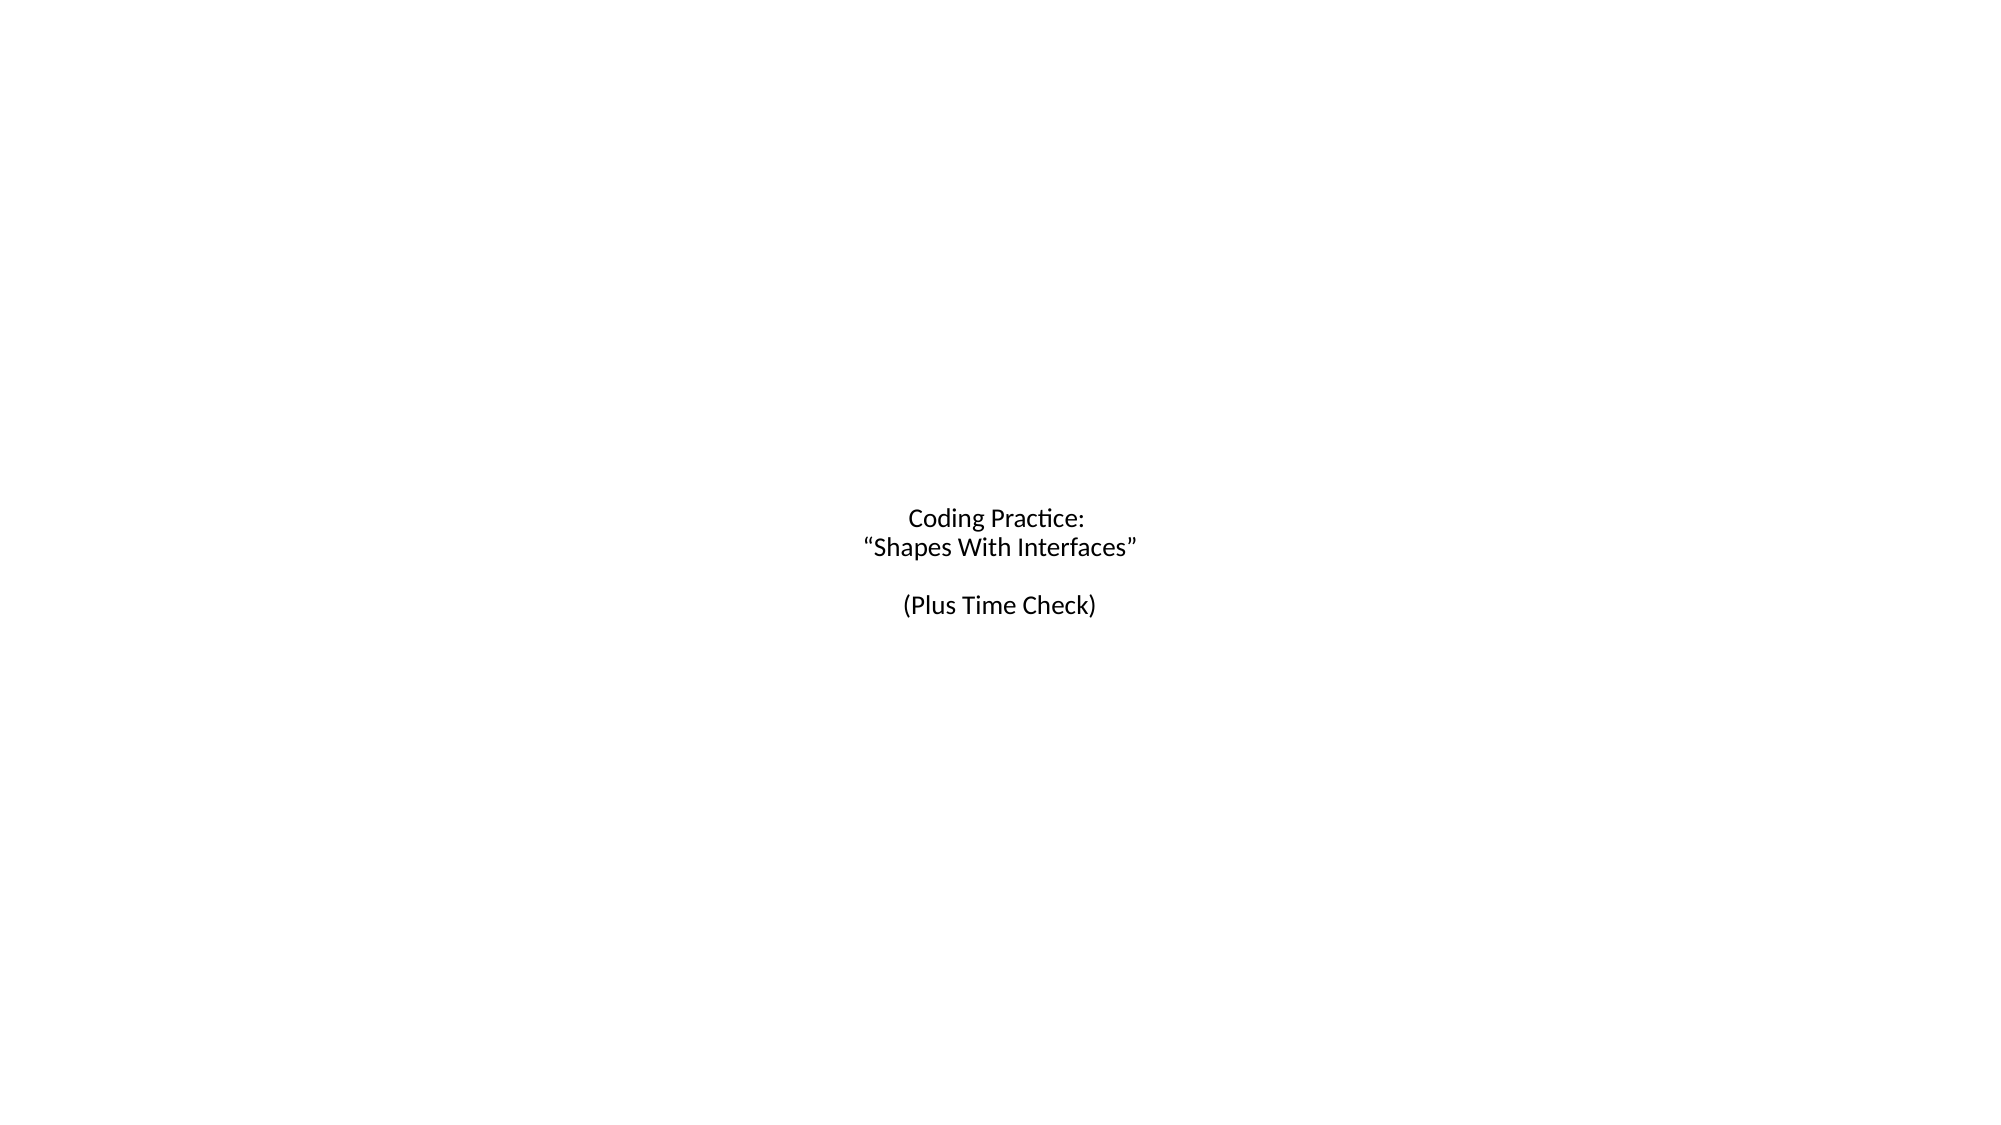

# Coding Practice: “Shapes With Interfaces” (Plus Time Check)